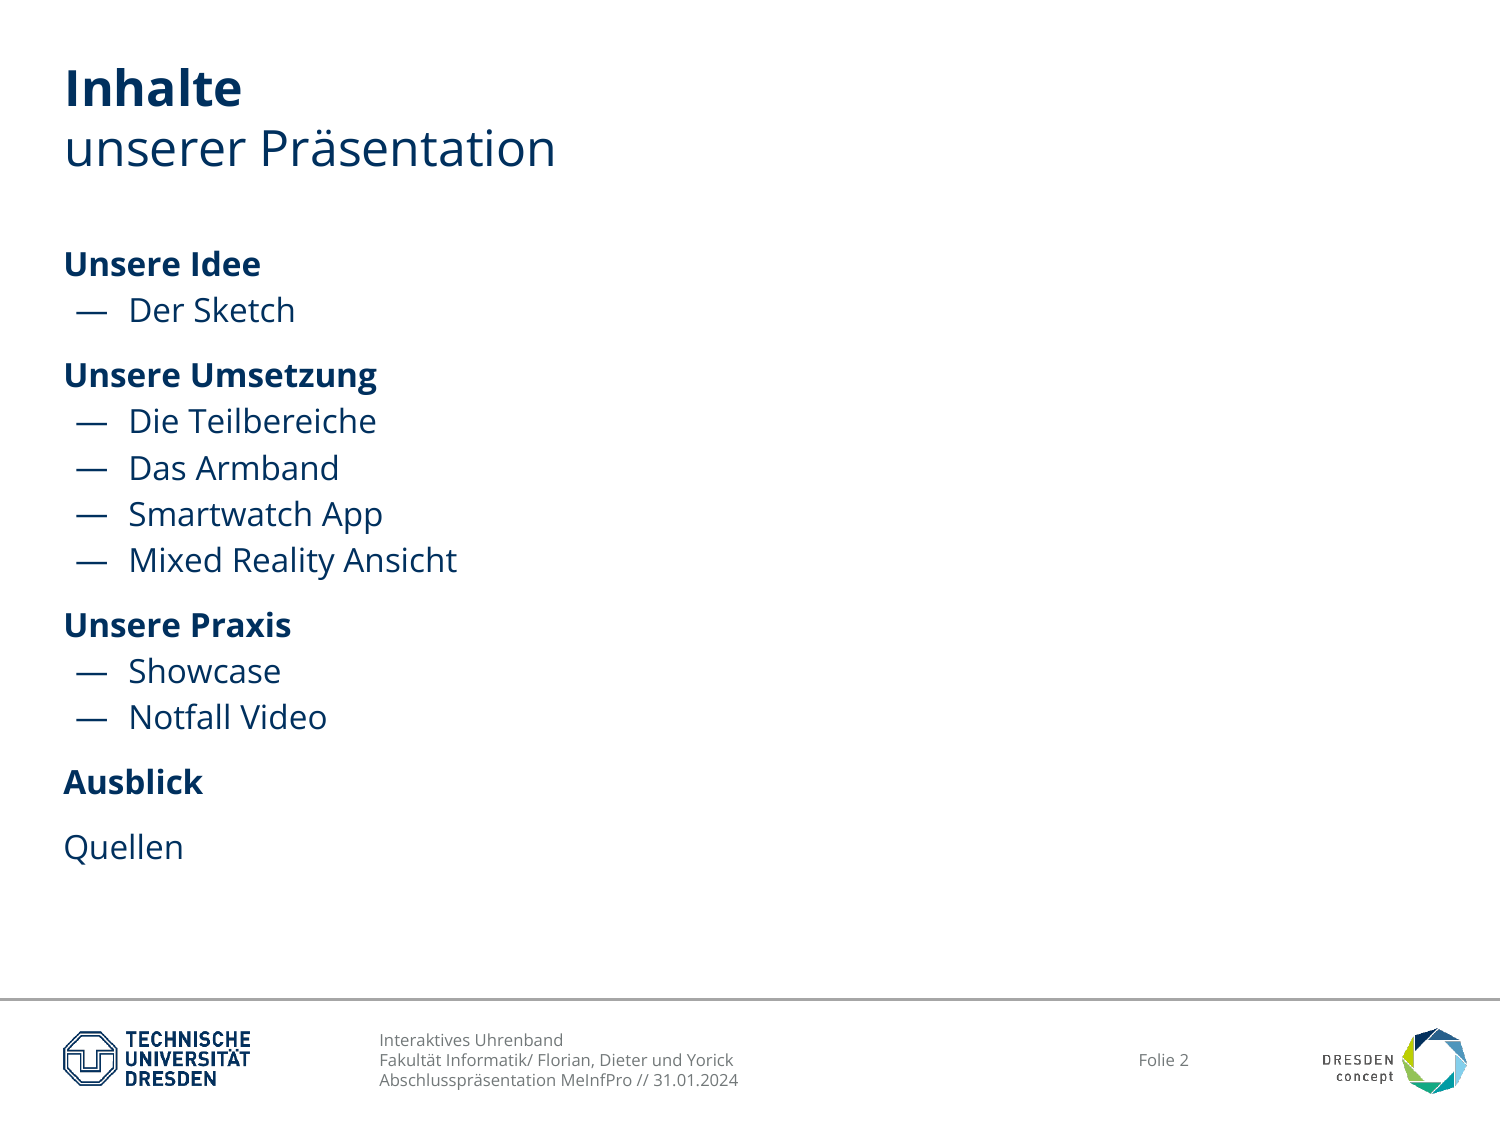

# Inhalte unserer Präsentation
Unsere Idee
Der Sketch
Unsere Umsetzung
Die Teilbereiche
Das Armband
Smartwatch App
Mixed Reality Ansicht
Unsere Praxis
Showcase
Notfall Video
Ausblick
Quellen